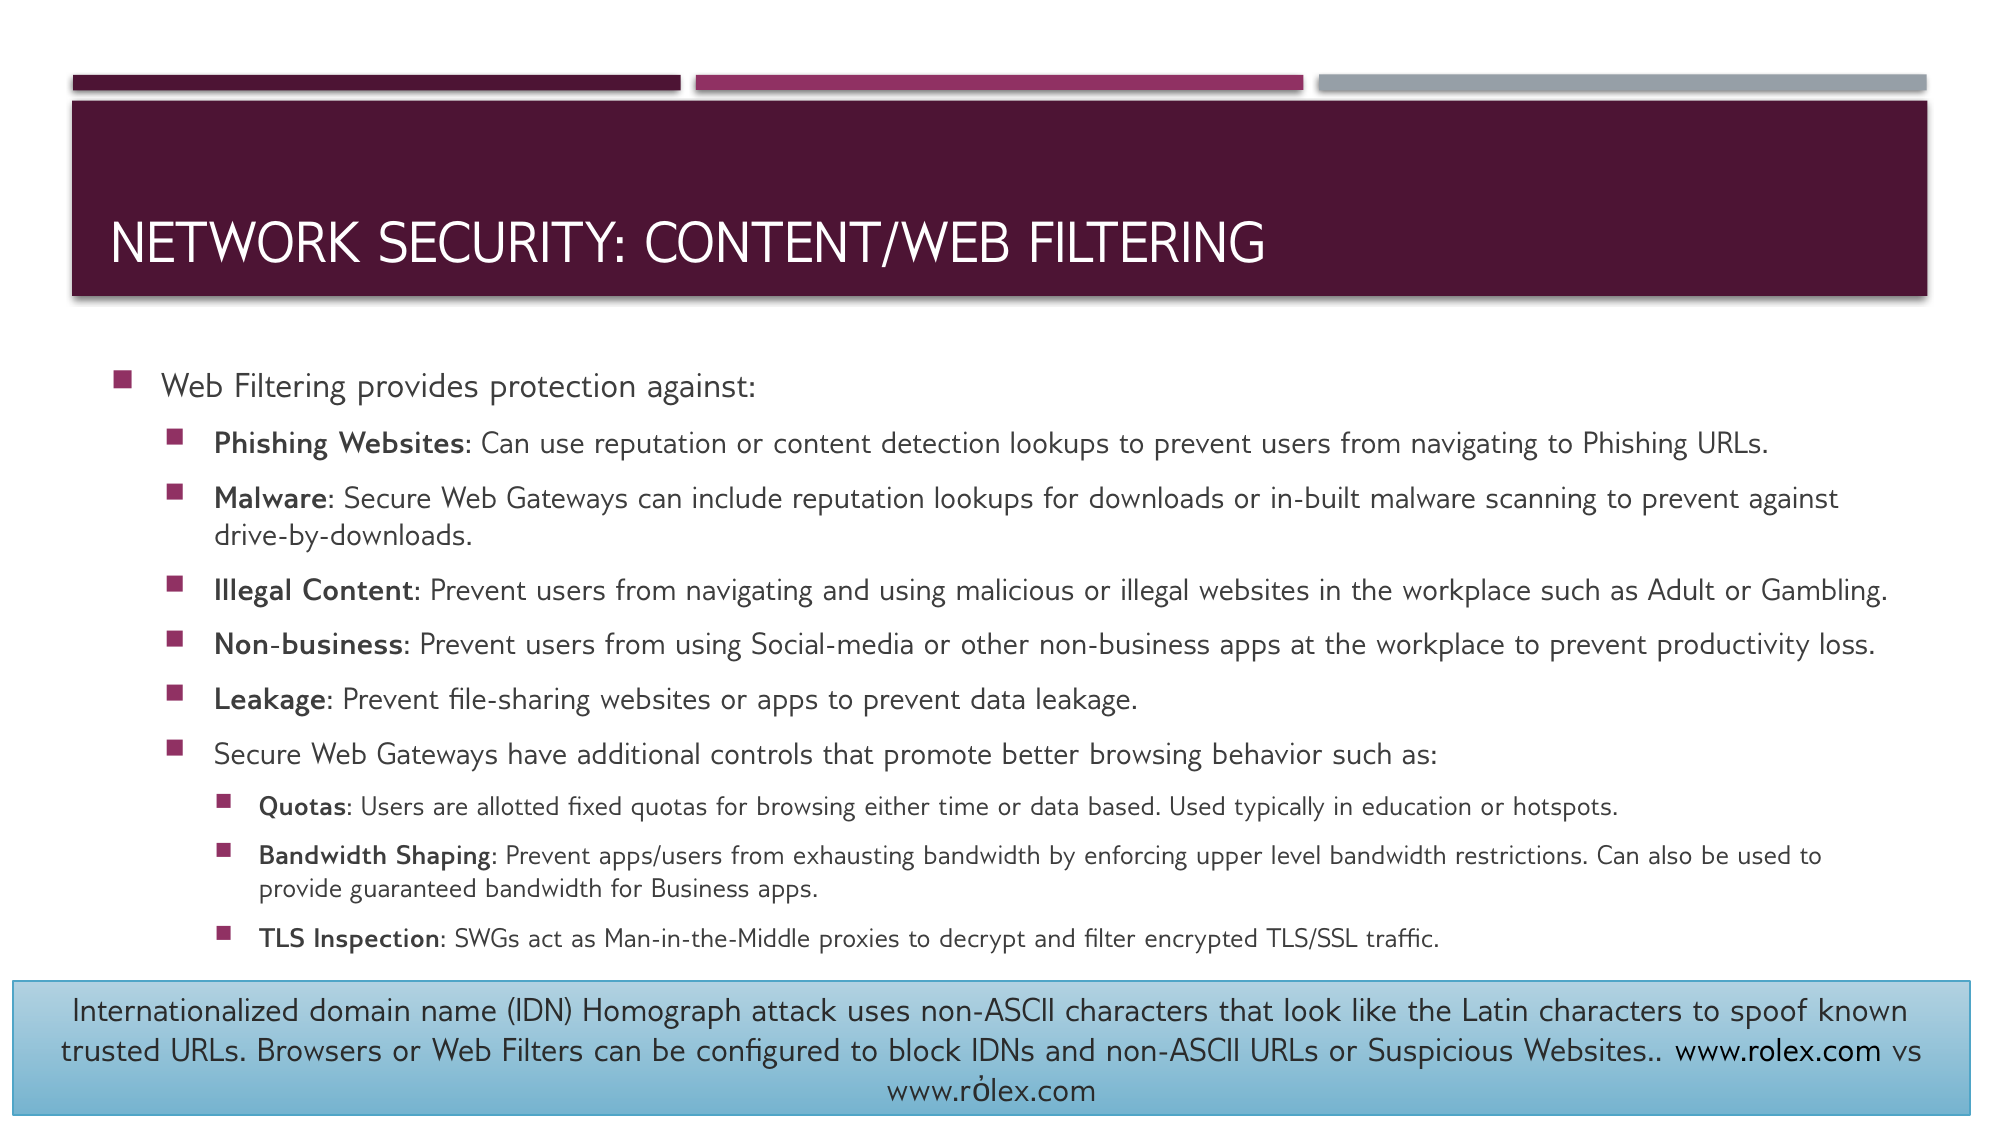

# Network security: Content/web filtering
Web Filtering provides protection against:
Phishing Websites: Can use reputation or content detection lookups to prevent users from navigating to Phishing URLs.
Malware: Secure Web Gateways can include reputation lookups for downloads or in-built malware scanning to prevent against drive-by-downloads.
Illegal Content: Prevent users from navigating and using malicious or illegal websites in the workplace such as Adult or Gambling.
Non-business: Prevent users from using Social-media or other non-business apps at the workplace to prevent productivity loss.
Leakage: Prevent file-sharing websites or apps to prevent data leakage.
Secure Web Gateways have additional controls that promote better browsing behavior such as:
Quotas: Users are allotted fixed quotas for browsing either time or data based. Used typically in education or hotspots.
Bandwidth Shaping: Prevent apps/users from exhausting bandwidth by enforcing upper level bandwidth restrictions. Can also be used to provide guaranteed bandwidth for Business apps.
TLS Inspection: SWGs act as Man-in-the-Middle proxies to decrypt and filter encrypted TLS/SSL traffic.
Internationalized domain name (IDN) Homograph attack uses non-ASCII characters that look like the Latin characters to spoof known trusted URLs. Browsers or Web Filters can be configured to block IDNs and non-ASCII URLs or Suspicious Websites.. www.rolex.com vs www.rὀlex.com